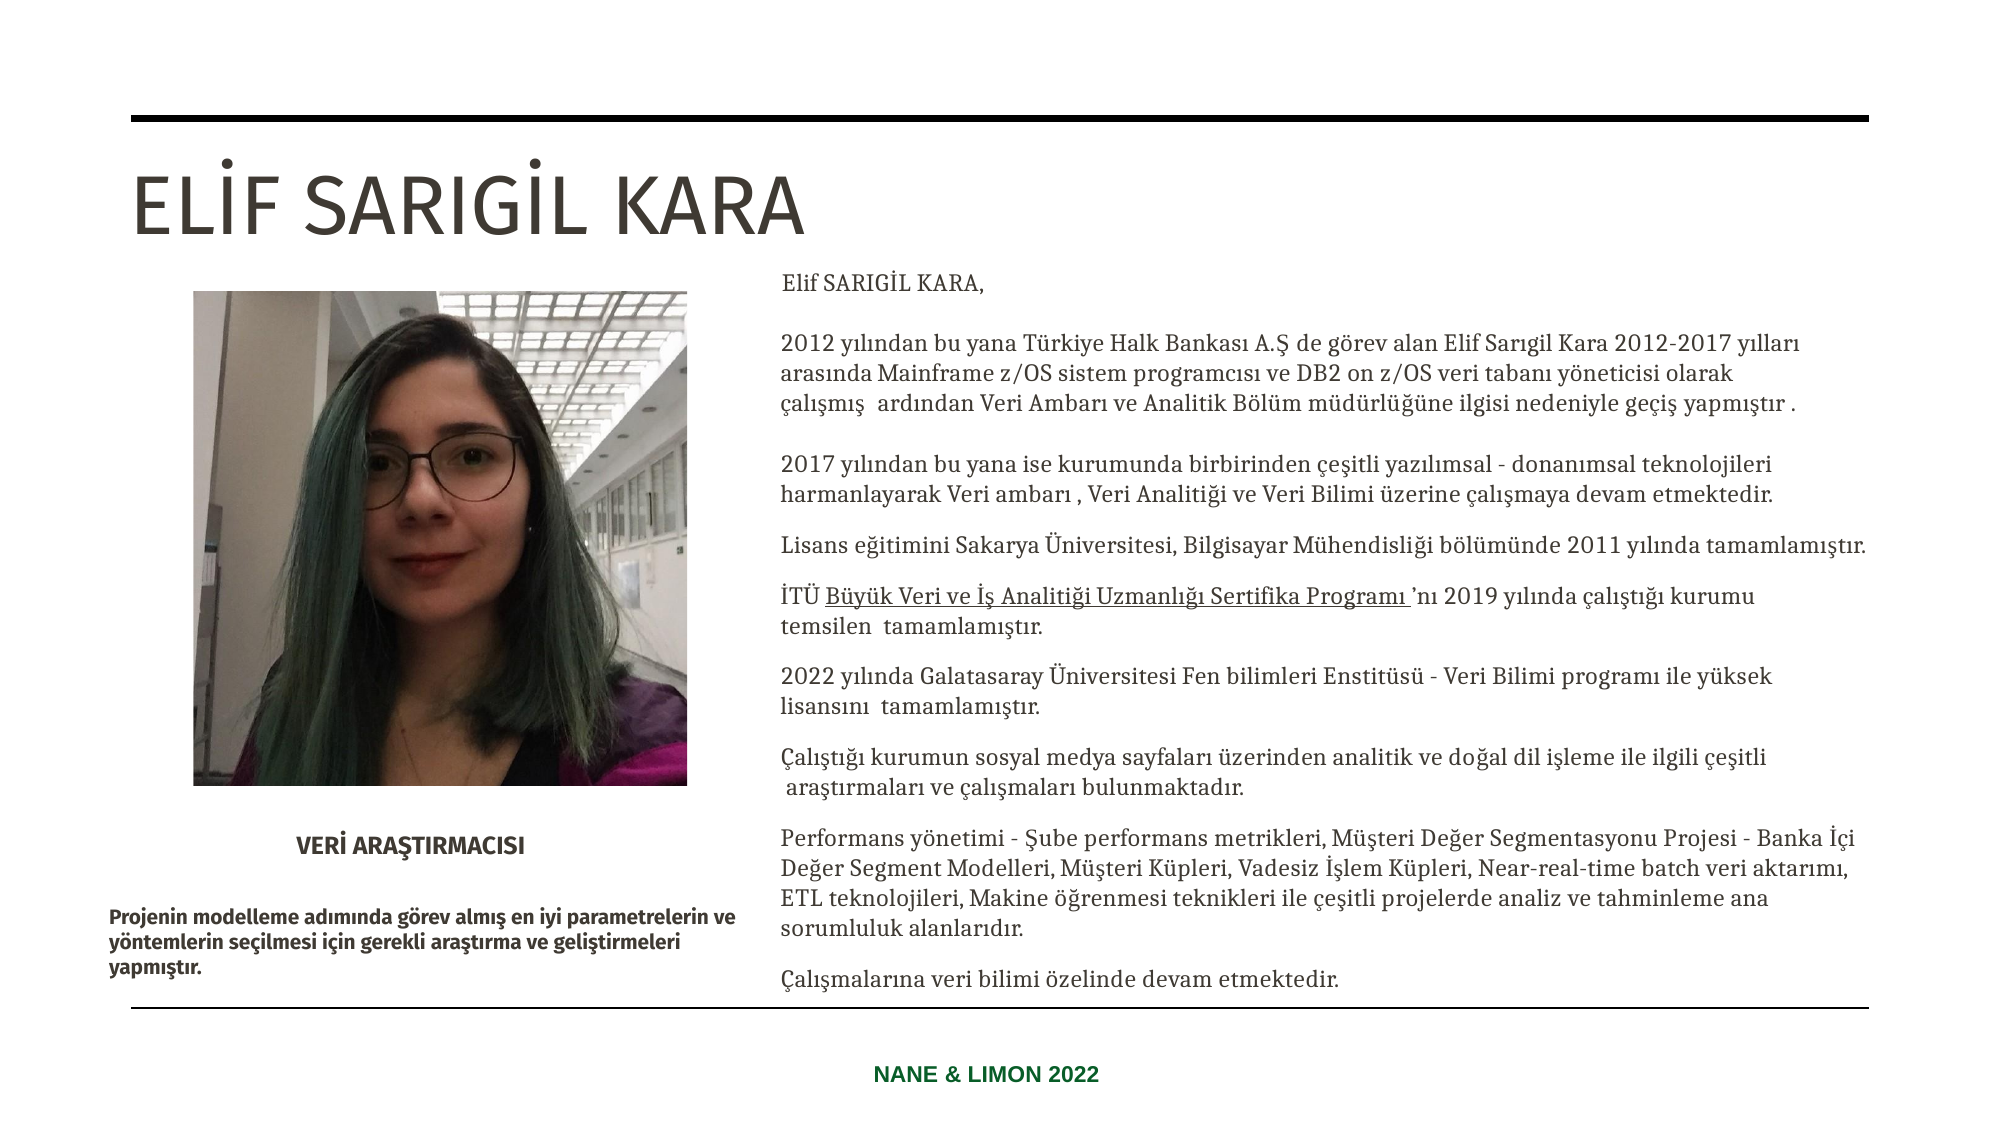

# ELİF SARIGİL KARA
Elif SARIGİL KARA,

2012 yılından bu yana Türkiye Halk Bankası A.Ş de görev alan Elif Sarıgil Kara 2012-2017 yılları  arasında Mainframe z/OS sistem programcısı ve DB2 on z/OS veri tabanı yöneticisi olarak çalışmış  ardından Veri Ambarı ve Analitik Bölüm müdürlüğüne ilgisi nedeniyle geçiş yapmıştır .

2017 yılından bu yana ise kurumunda birbirinden çeşitli yazılımsal - donanımsal teknolojileri  harmanlayarak Veri ambarı , Veri Analitiği ve Veri Bilimi üzerine çalışmaya devam etmektedir.
Lisans eğitimini Sakarya Üniversitesi, Bilgisayar Mühendisliği bölümünde 2011 yılında tamamlamıştır.
İTÜ Büyük Veri ve İş Analitiği Uzmanlığı Sertifika Programı ’nı 2019 yılında çalıştığı kurumu temsilen  tamamlamıştır.
2022 yılında Galatasaray Üniversitesi Fen bilimleri Enstitüsü - Veri Bilimi programı ile yüksek lisansını  tamamlamıştır.
Çalıştığı kurumun sosyal medya sayfaları üzerinden analitik ve doğal dil işleme ile ilgili çeşitli  araştırmaları ve çalışmaları bulunmaktadır.
Performans yönetimi - Şube performans metrikleri, Müşteri Değer Segmentasyonu Projesi - Banka İçi  Değer Segment Modelleri, Müşteri Küpleri, Vadesiz İşlem Küpleri, Near-real-time batch veri aktarımı,  ETL teknolojileri, Makine öğrenmesi teknikleri ile çeşitli projelerde analiz ve tahminleme ana  sorumluluk alanlarıdır.
VERİ ARAŞTIRMACISI
Projenin modelleme adımında görev almış en iyi parametrelerin ve yöntemlerin seçilmesi için gerekli araştırma ve geliştirmeleri yapmıştır.
Çalışmalarına veri bilimi özelinde devam etmektedir.
NANE & LIMON 2022